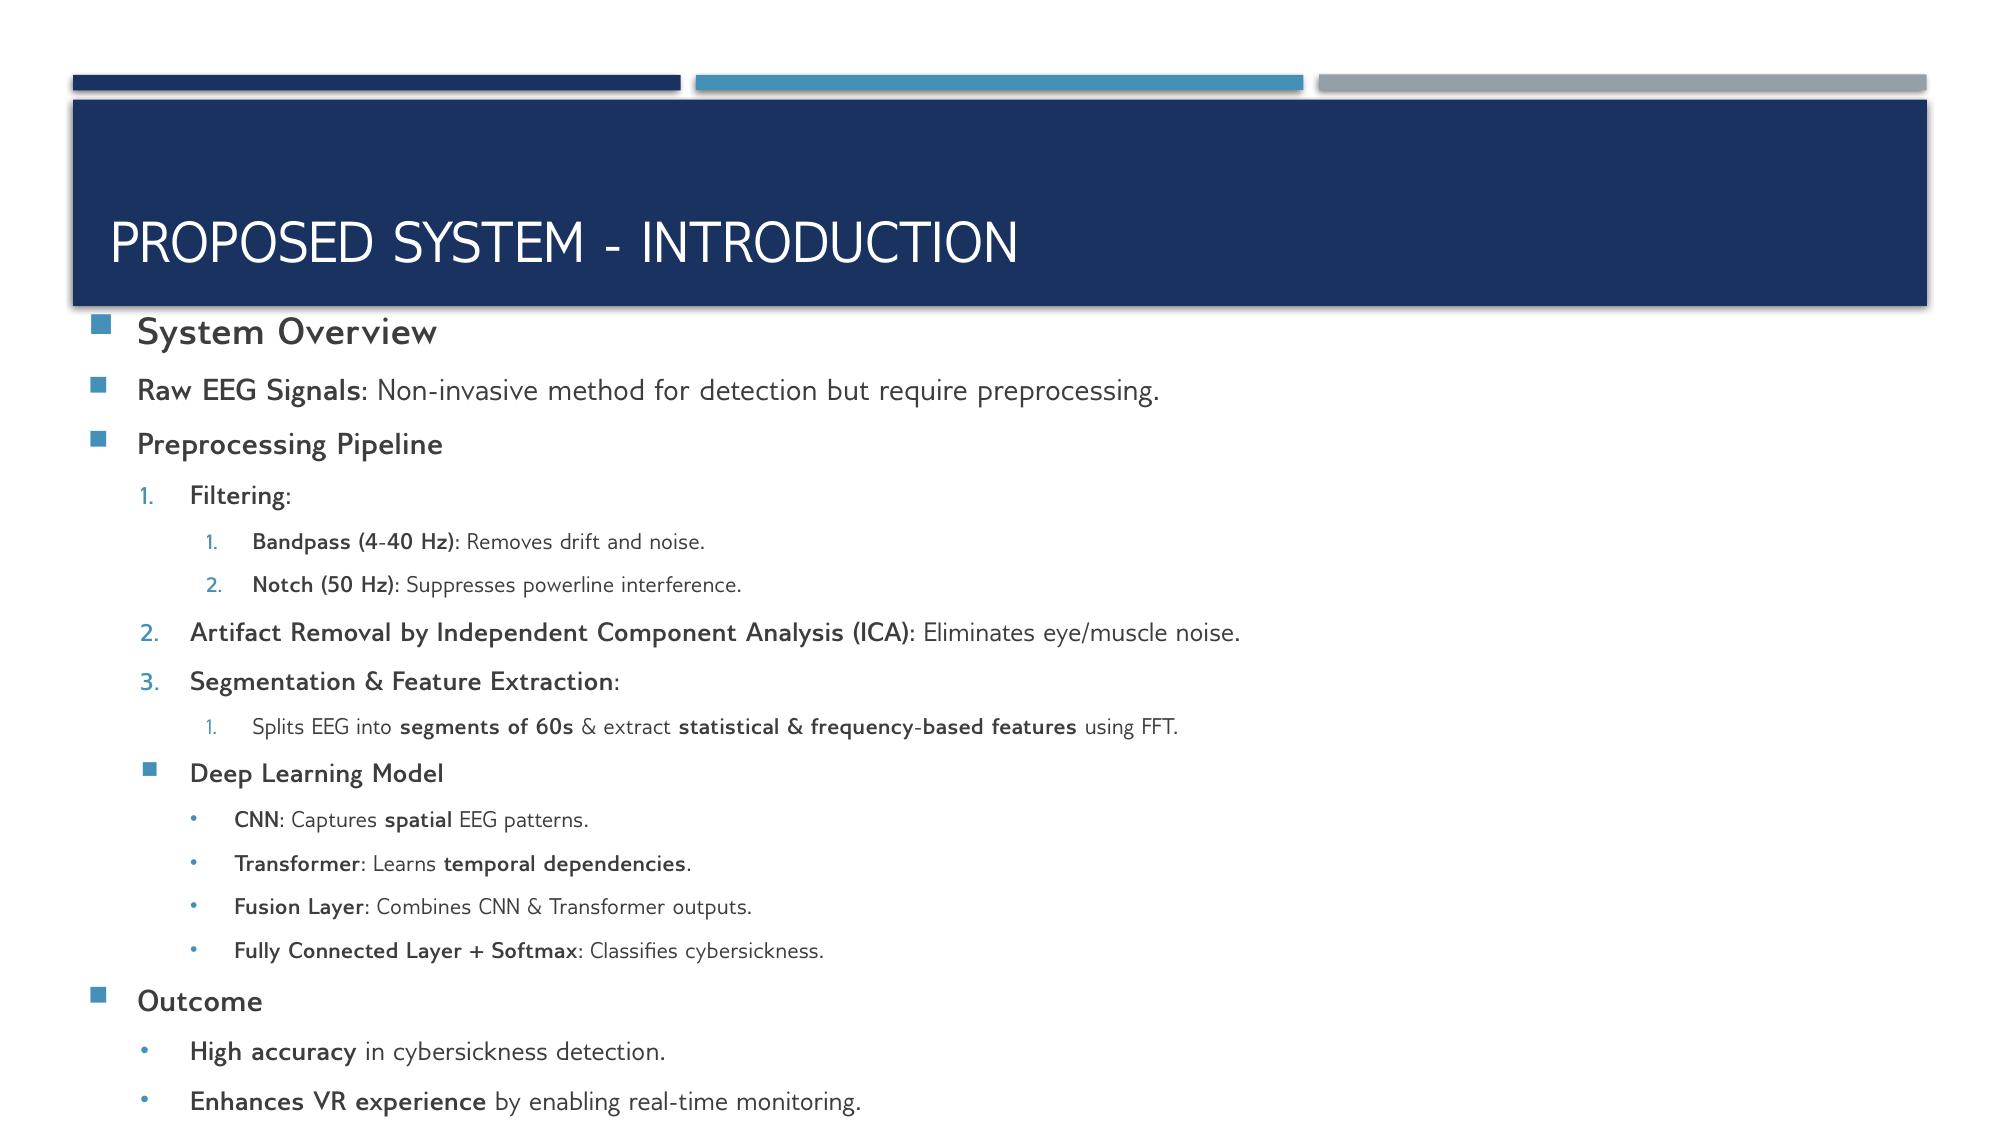

# Proposed system - introduction
System Overview
Raw EEG Signals: Non-invasive method for detection but require preprocessing.
Preprocessing Pipeline
Filtering:
Bandpass (4-40 Hz): Removes drift and noise.
Notch (50 Hz): Suppresses powerline interference.
Artifact Removal by Independent Component Analysis (ICA): Eliminates eye/muscle noise.
Segmentation & Feature Extraction:
Splits EEG into segments of 60s & extract statistical & frequency-based features using FFT.
Deep Learning Model
CNN: Captures spatial EEG patterns.
Transformer: Learns temporal dependencies.
Fusion Layer: Combines CNN & Transformer outputs.
Fully Connected Layer + Softmax: Classifies cybersickness.
Outcome
High accuracy in cybersickness detection.
Enhances VR experience by enabling real-time monitoring.